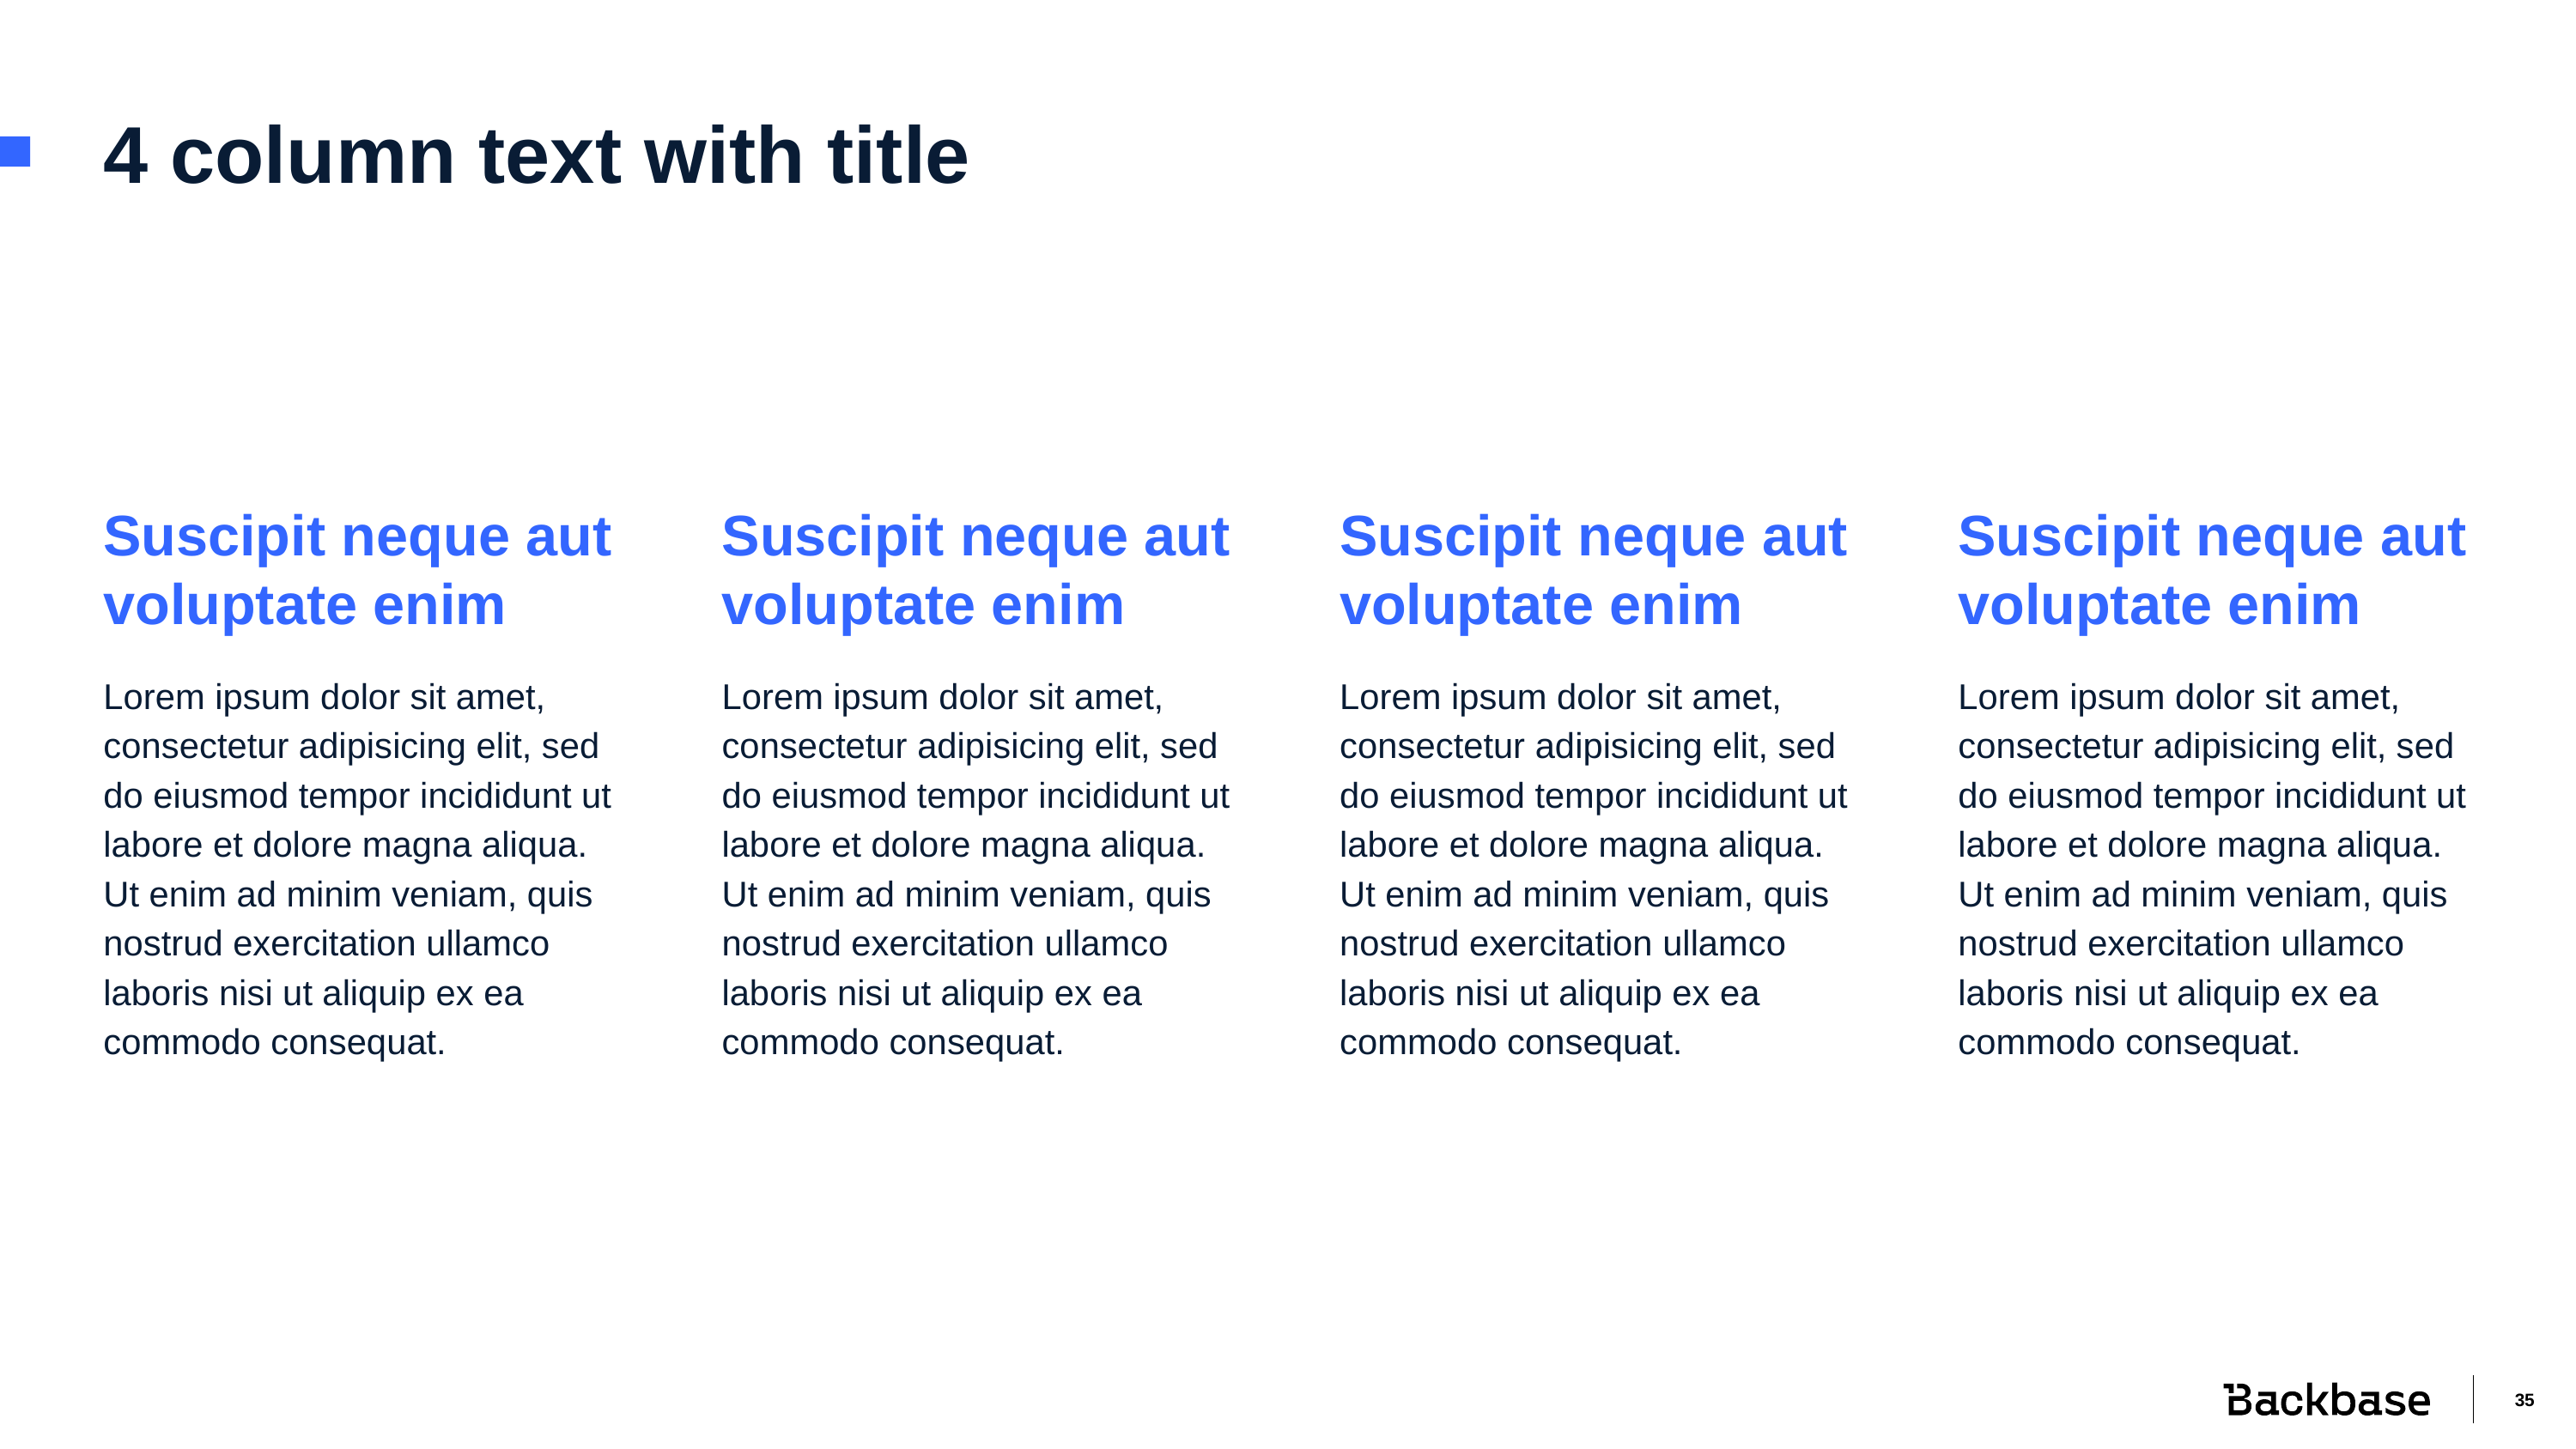

# 4 column text with title
Suscipit neque aut
voluptate enim
Suscipit neque aut
voluptate enim
Suscipit neque aut
voluptate enim
Suscipit neque aut
voluptate enim
Lorem ipsum dolor sit amet, consectetur adipisicing elit, sed do eiusmod tempor incididunt ut labore et dolore magna aliqua. Ut enim ad minim veniam, quis nostrud exercitation ullamco laboris nisi ut aliquip ex ea commodo consequat.
Lorem ipsum dolor sit amet, consectetur adipisicing elit, sed do eiusmod tempor incididunt ut labore et dolore magna aliqua. Ut enim ad minim veniam, quis nostrud exercitation ullamco laboris nisi ut aliquip ex ea commodo consequat.
Lorem ipsum dolor sit amet, consectetur adipisicing elit, sed do eiusmod tempor incididunt ut labore et dolore magna aliqua. Ut enim ad minim veniam, quis nostrud exercitation ullamco laboris nisi ut aliquip ex ea commodo consequat.
Lorem ipsum dolor sit amet, consectetur adipisicing elit, sed do eiusmod tempor incididunt ut labore et dolore magna aliqua. Ut enim ad minim veniam, quis nostrud exercitation ullamco laboris nisi ut aliquip ex ea commodo consequat.